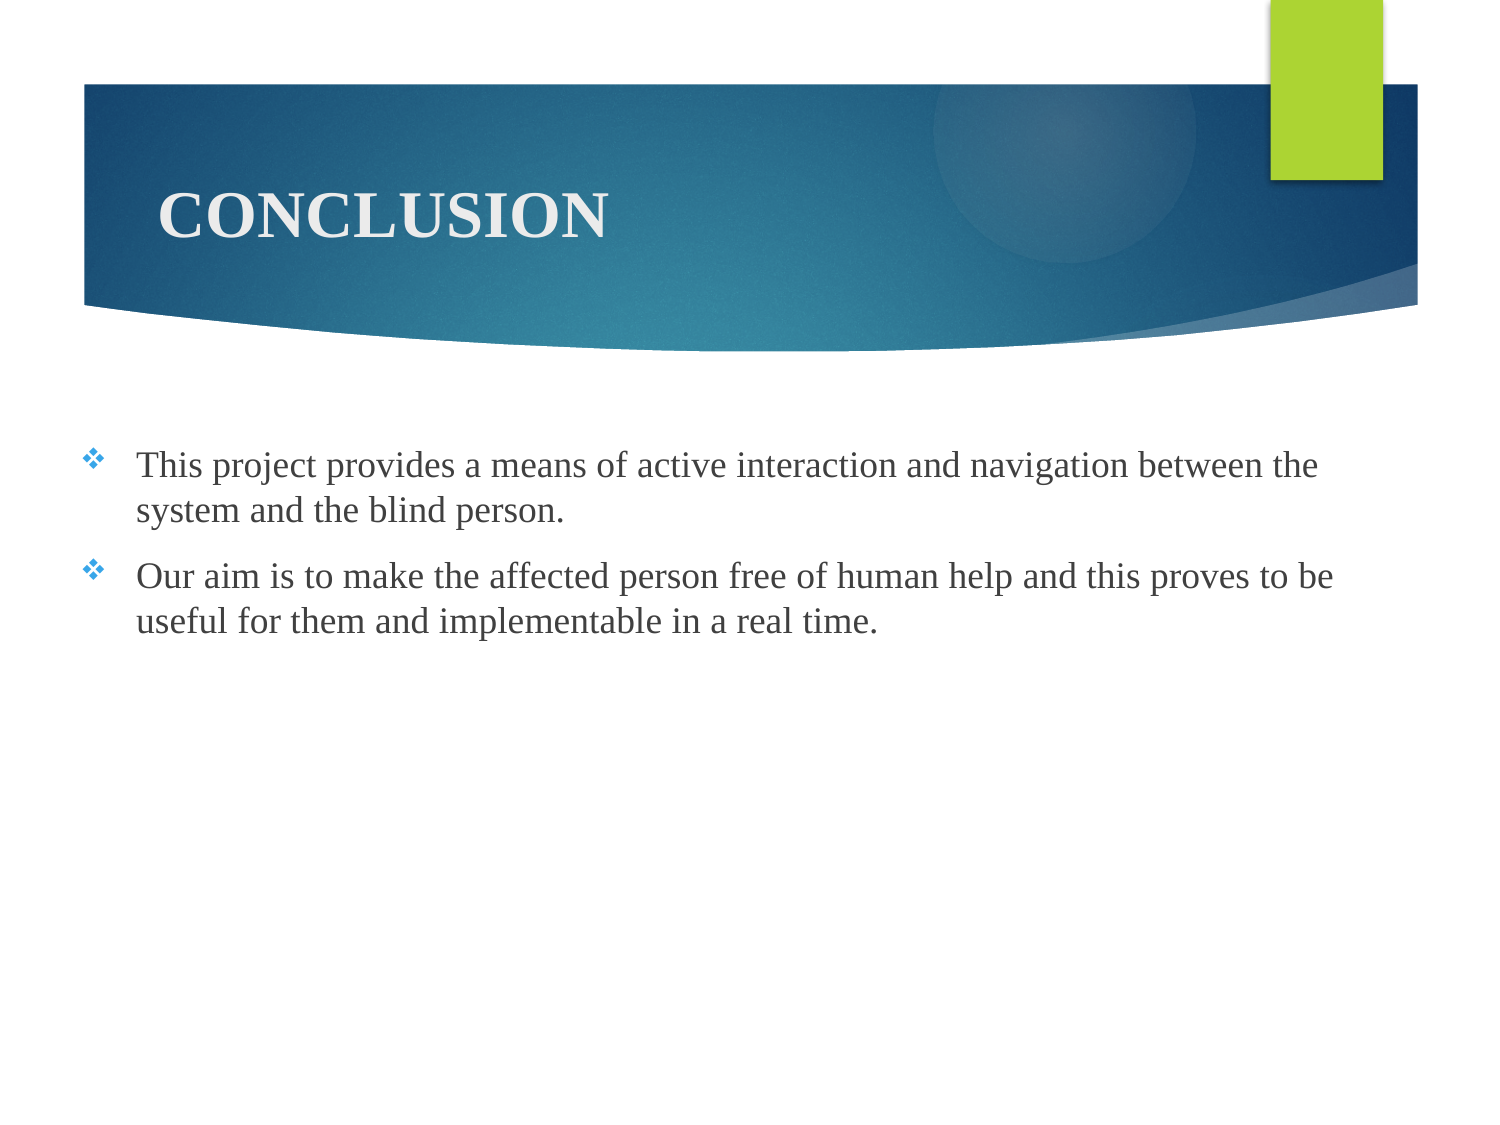

# CONCLUSION
This project provides a means of active interaction and navigation between the system and the blind person.
Our aim is to make the affected person free of human help and this proves to be useful for them and implementable in a real time.